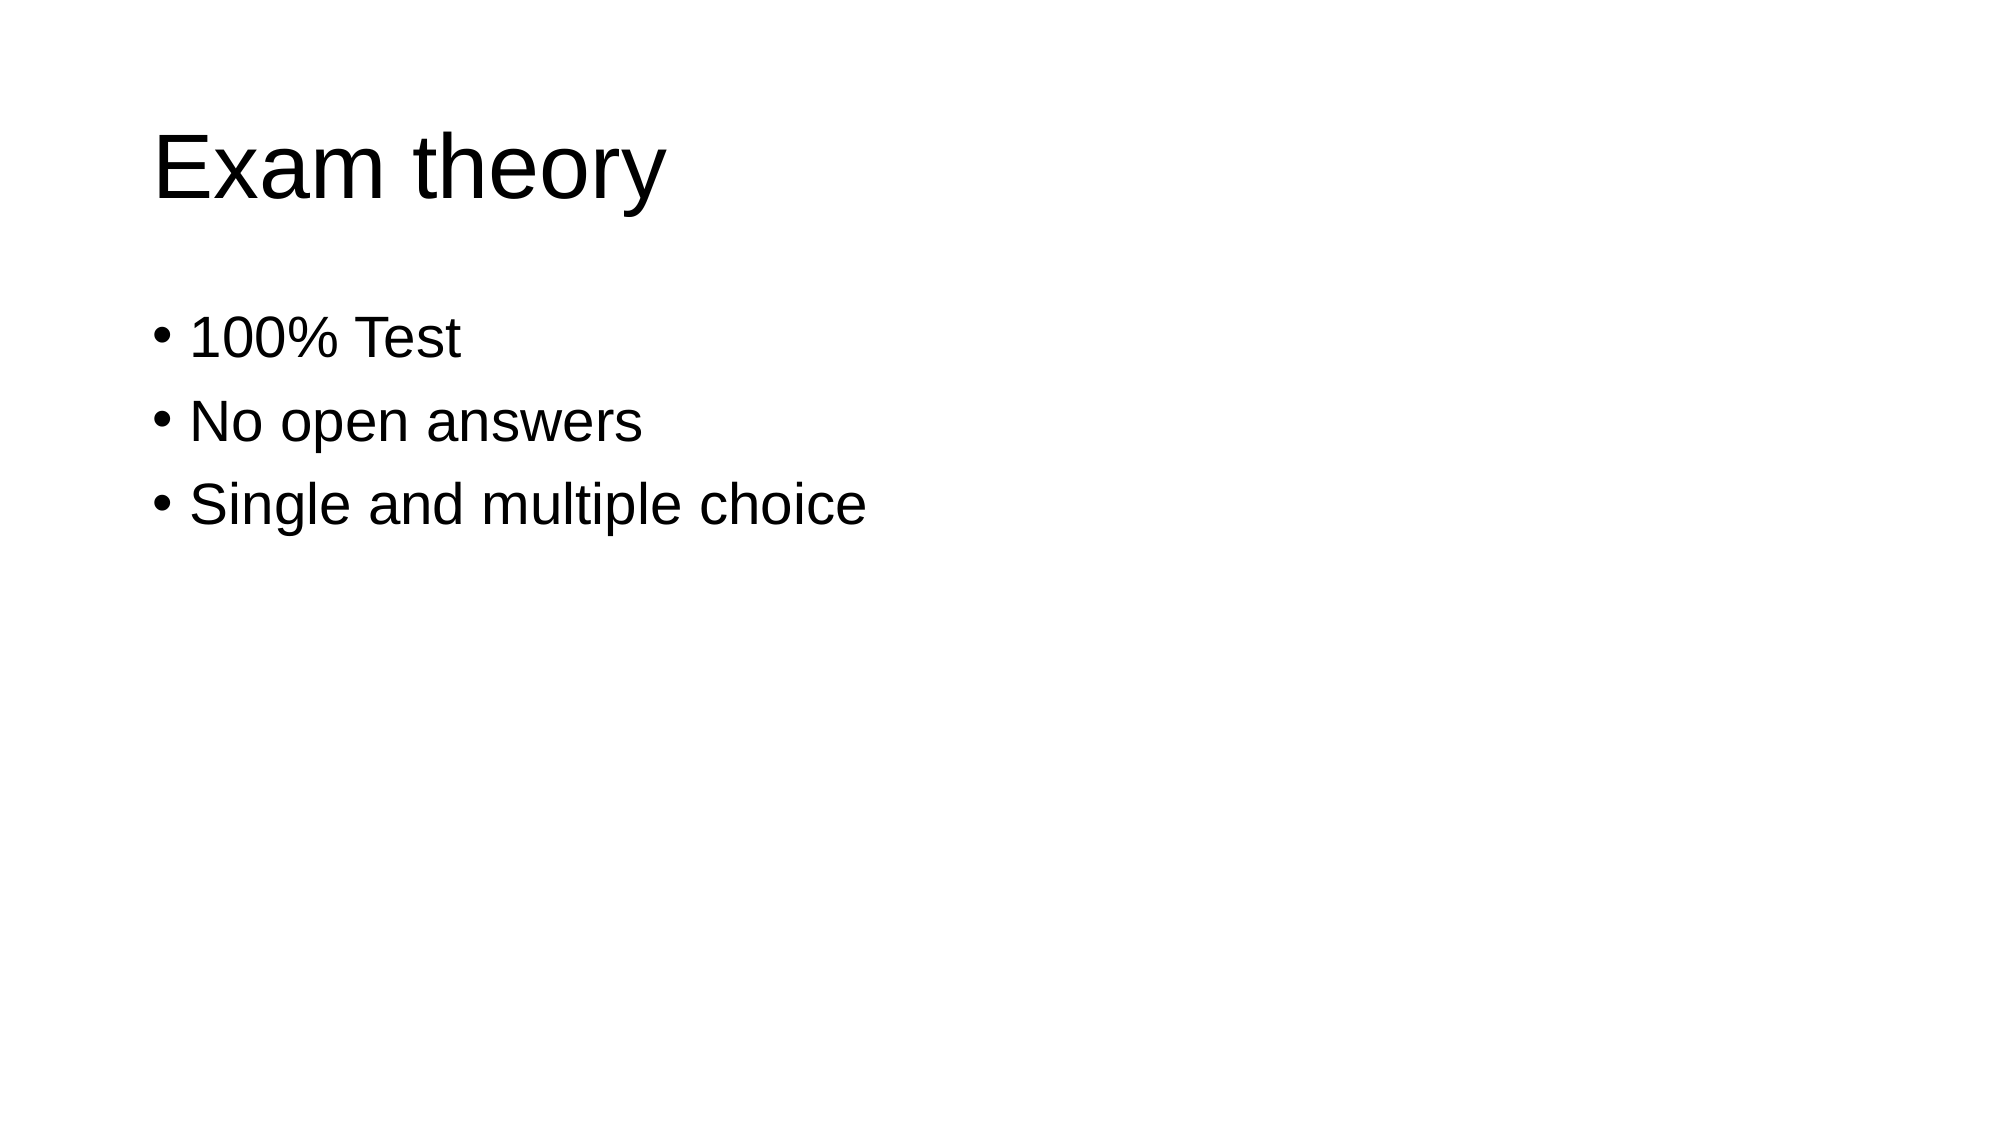

# Exam theory
100% Test
No open answers
Single and multiple choice